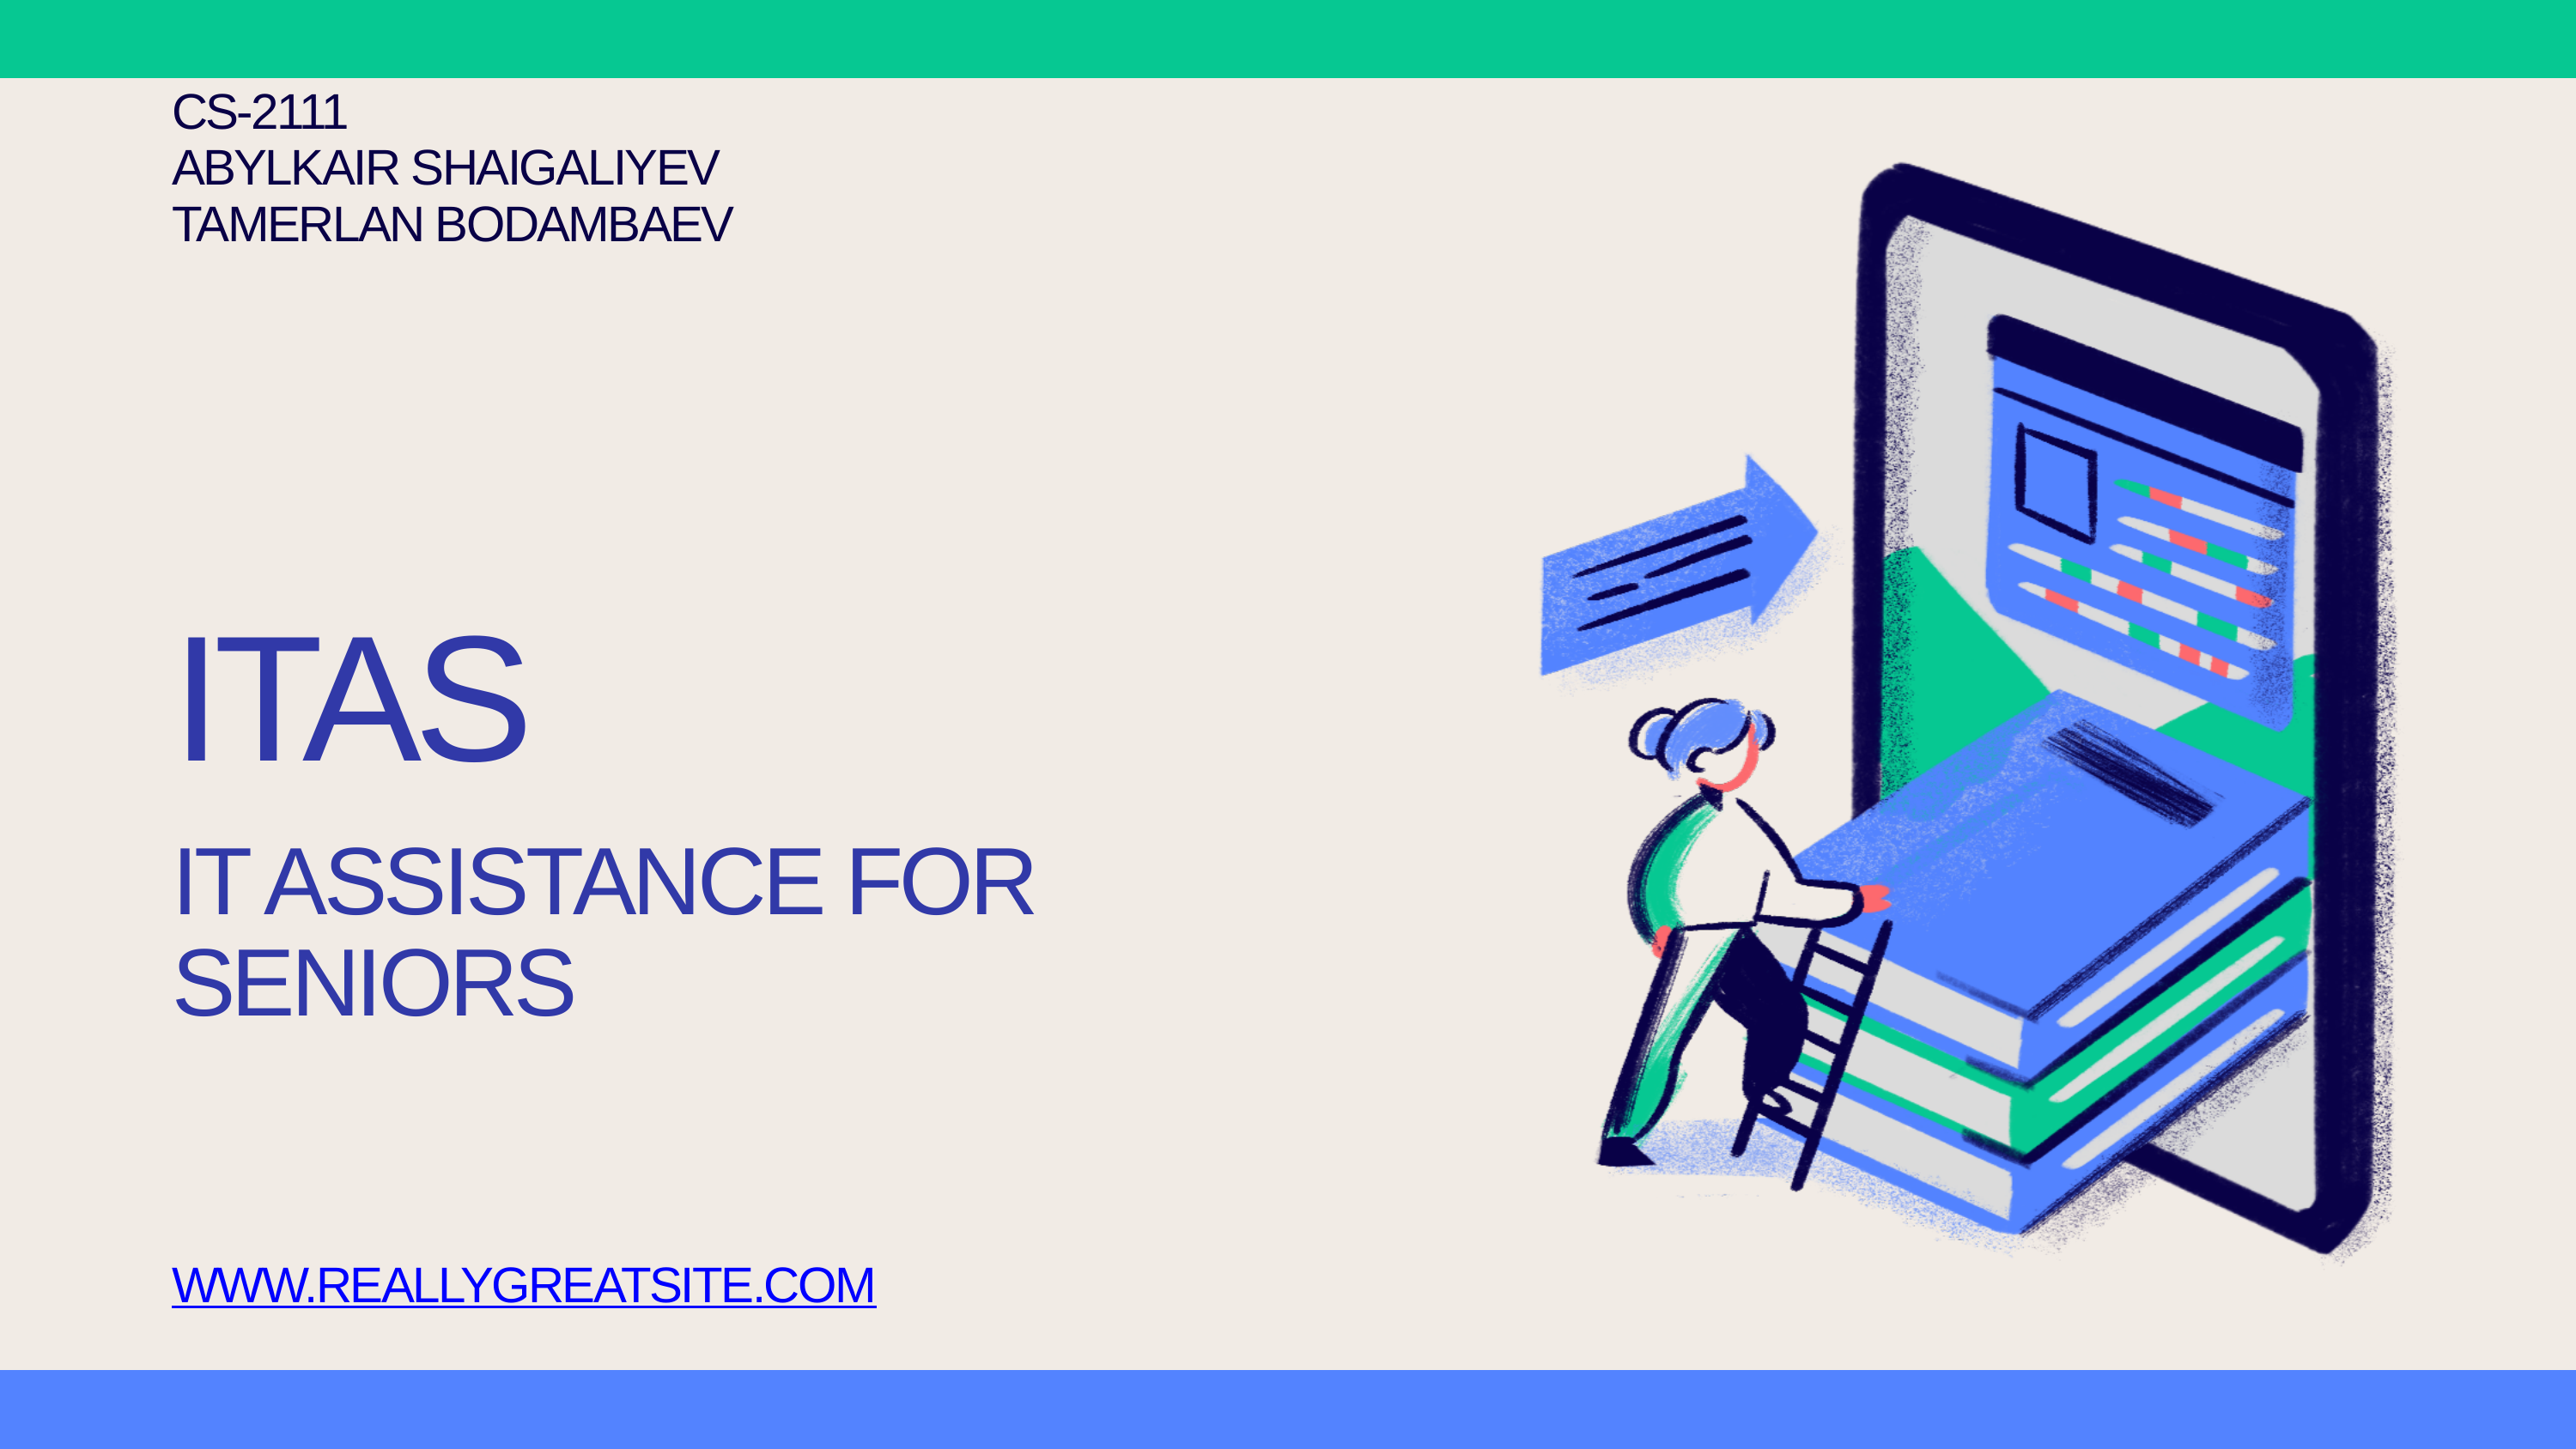

CS-2111
ABYLKAIR SHAIGALIYEV
TAMERLAN BODAMBAEV

ITAS
IT ASSISTANCE FOR SENIORS
WWW.REALLYGREATSITE.COM